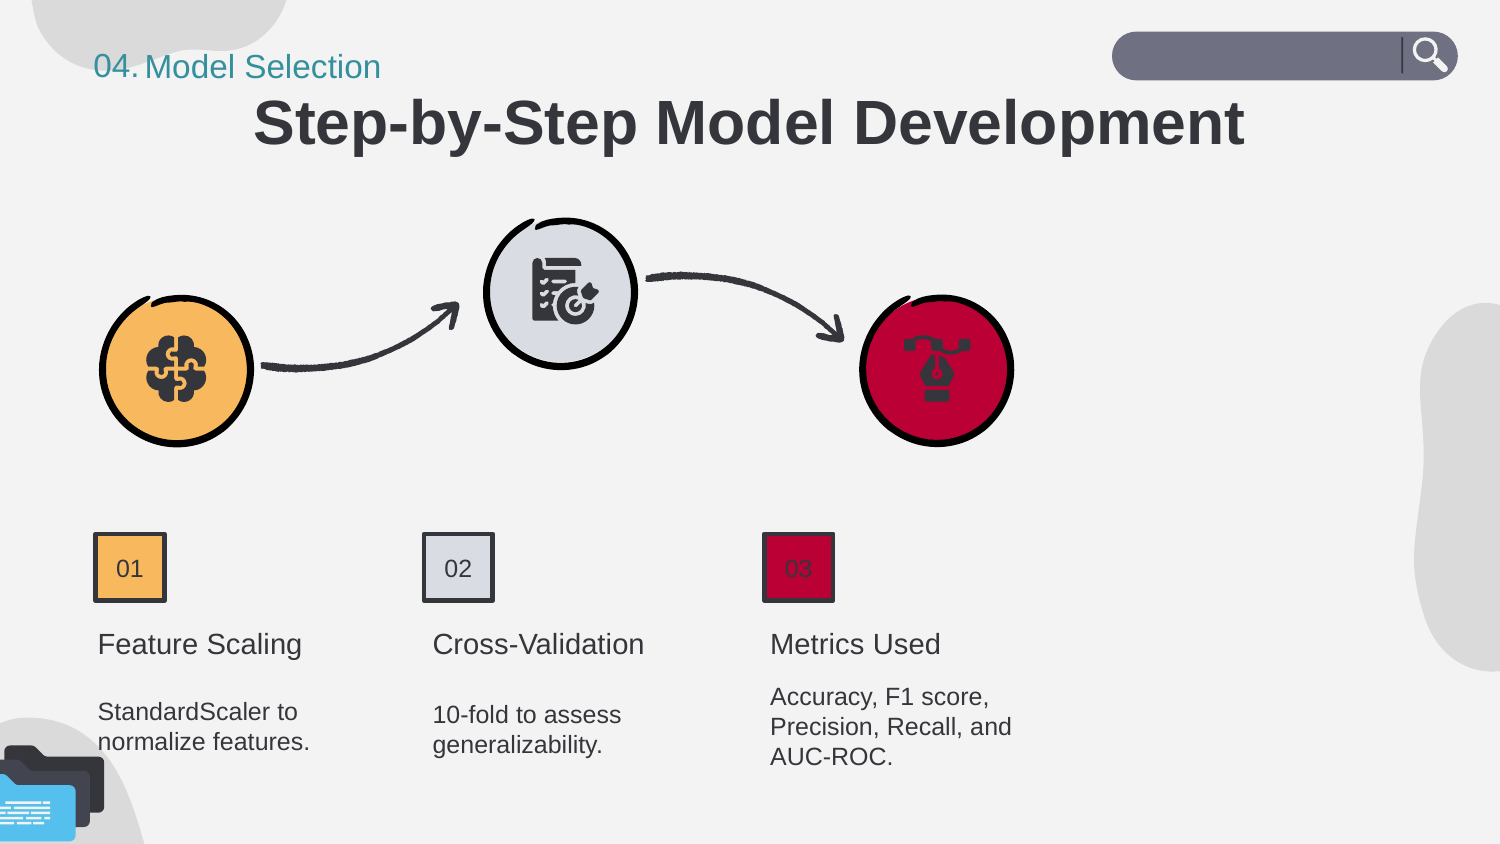

Model Selection
04.
# Step-by-Step Model Development

01
02
03
04
Feature Scaling
Cross-Validation
Metrics Used
Results Summary
StandardScaler to normalize features.
Accuracy, F1 score, Precision, Recall, and AUC-ROC.
10-fold to assess generalizability.
XGBoost and LightGBM showed strong overall performance.